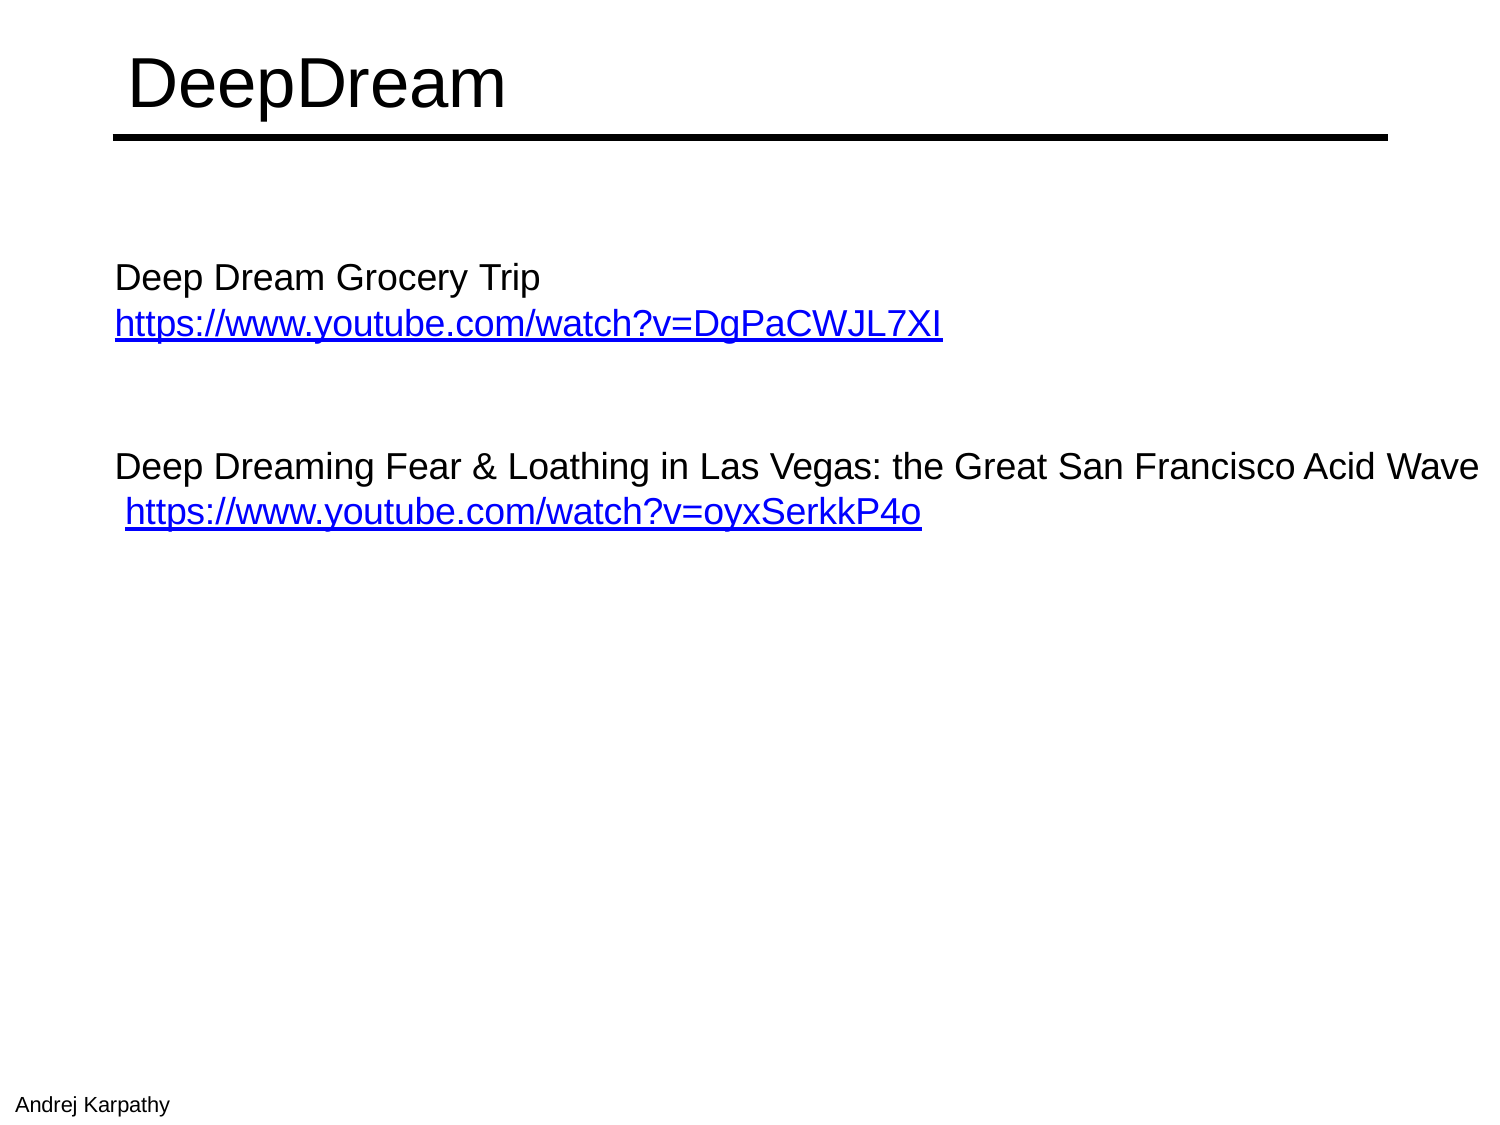

# DeepDream
Deep Dream Grocery Trip
https://www.youtube.com/watch?v=DgPaCWJL7XI

Deep Dreaming Fear & Loathing in Las Vegas: the Great San Francisco Acid Wave  https://www.youtube.com/watch?v=oyxSerkkP4o
Andrej Karpathy